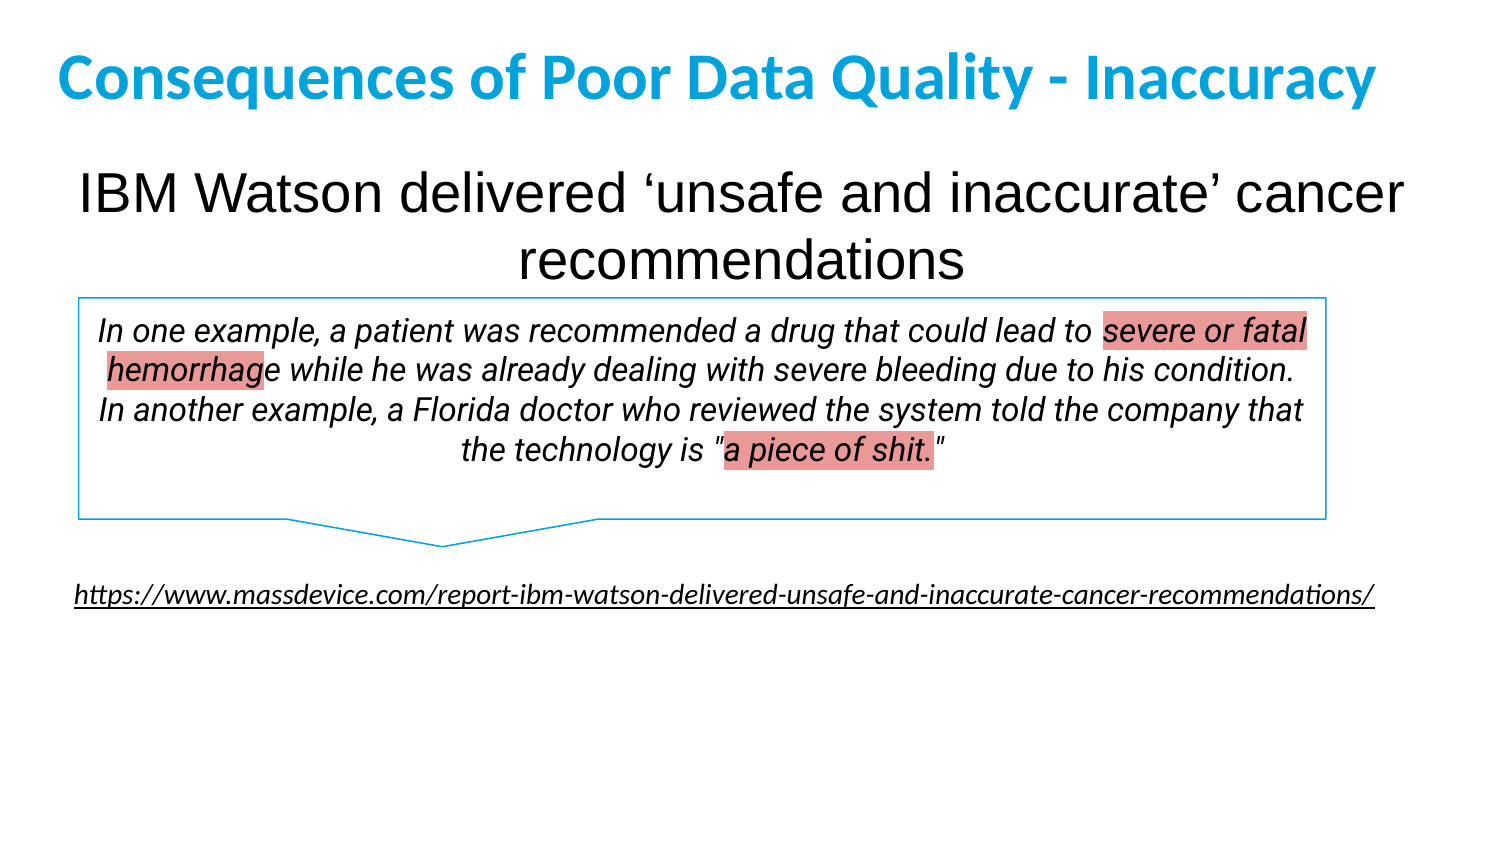

Consequences of Poor Data Quality - Inaccuracy
# IBM Watson delivered ‘unsafe and inaccurate’ cancer recommendations

In one example, a patient was recommended a drug that could lead to severe or fatal hemorrhage while he was already dealing with severe bleeding due to his condition. In another example, a Florida doctor who reviewed the system told the company that the technology is "a piece of shit."

https://www.massdevice.com/report-ibm-watson-delivered-unsafe-and-inaccurate-cancer-recommendations/